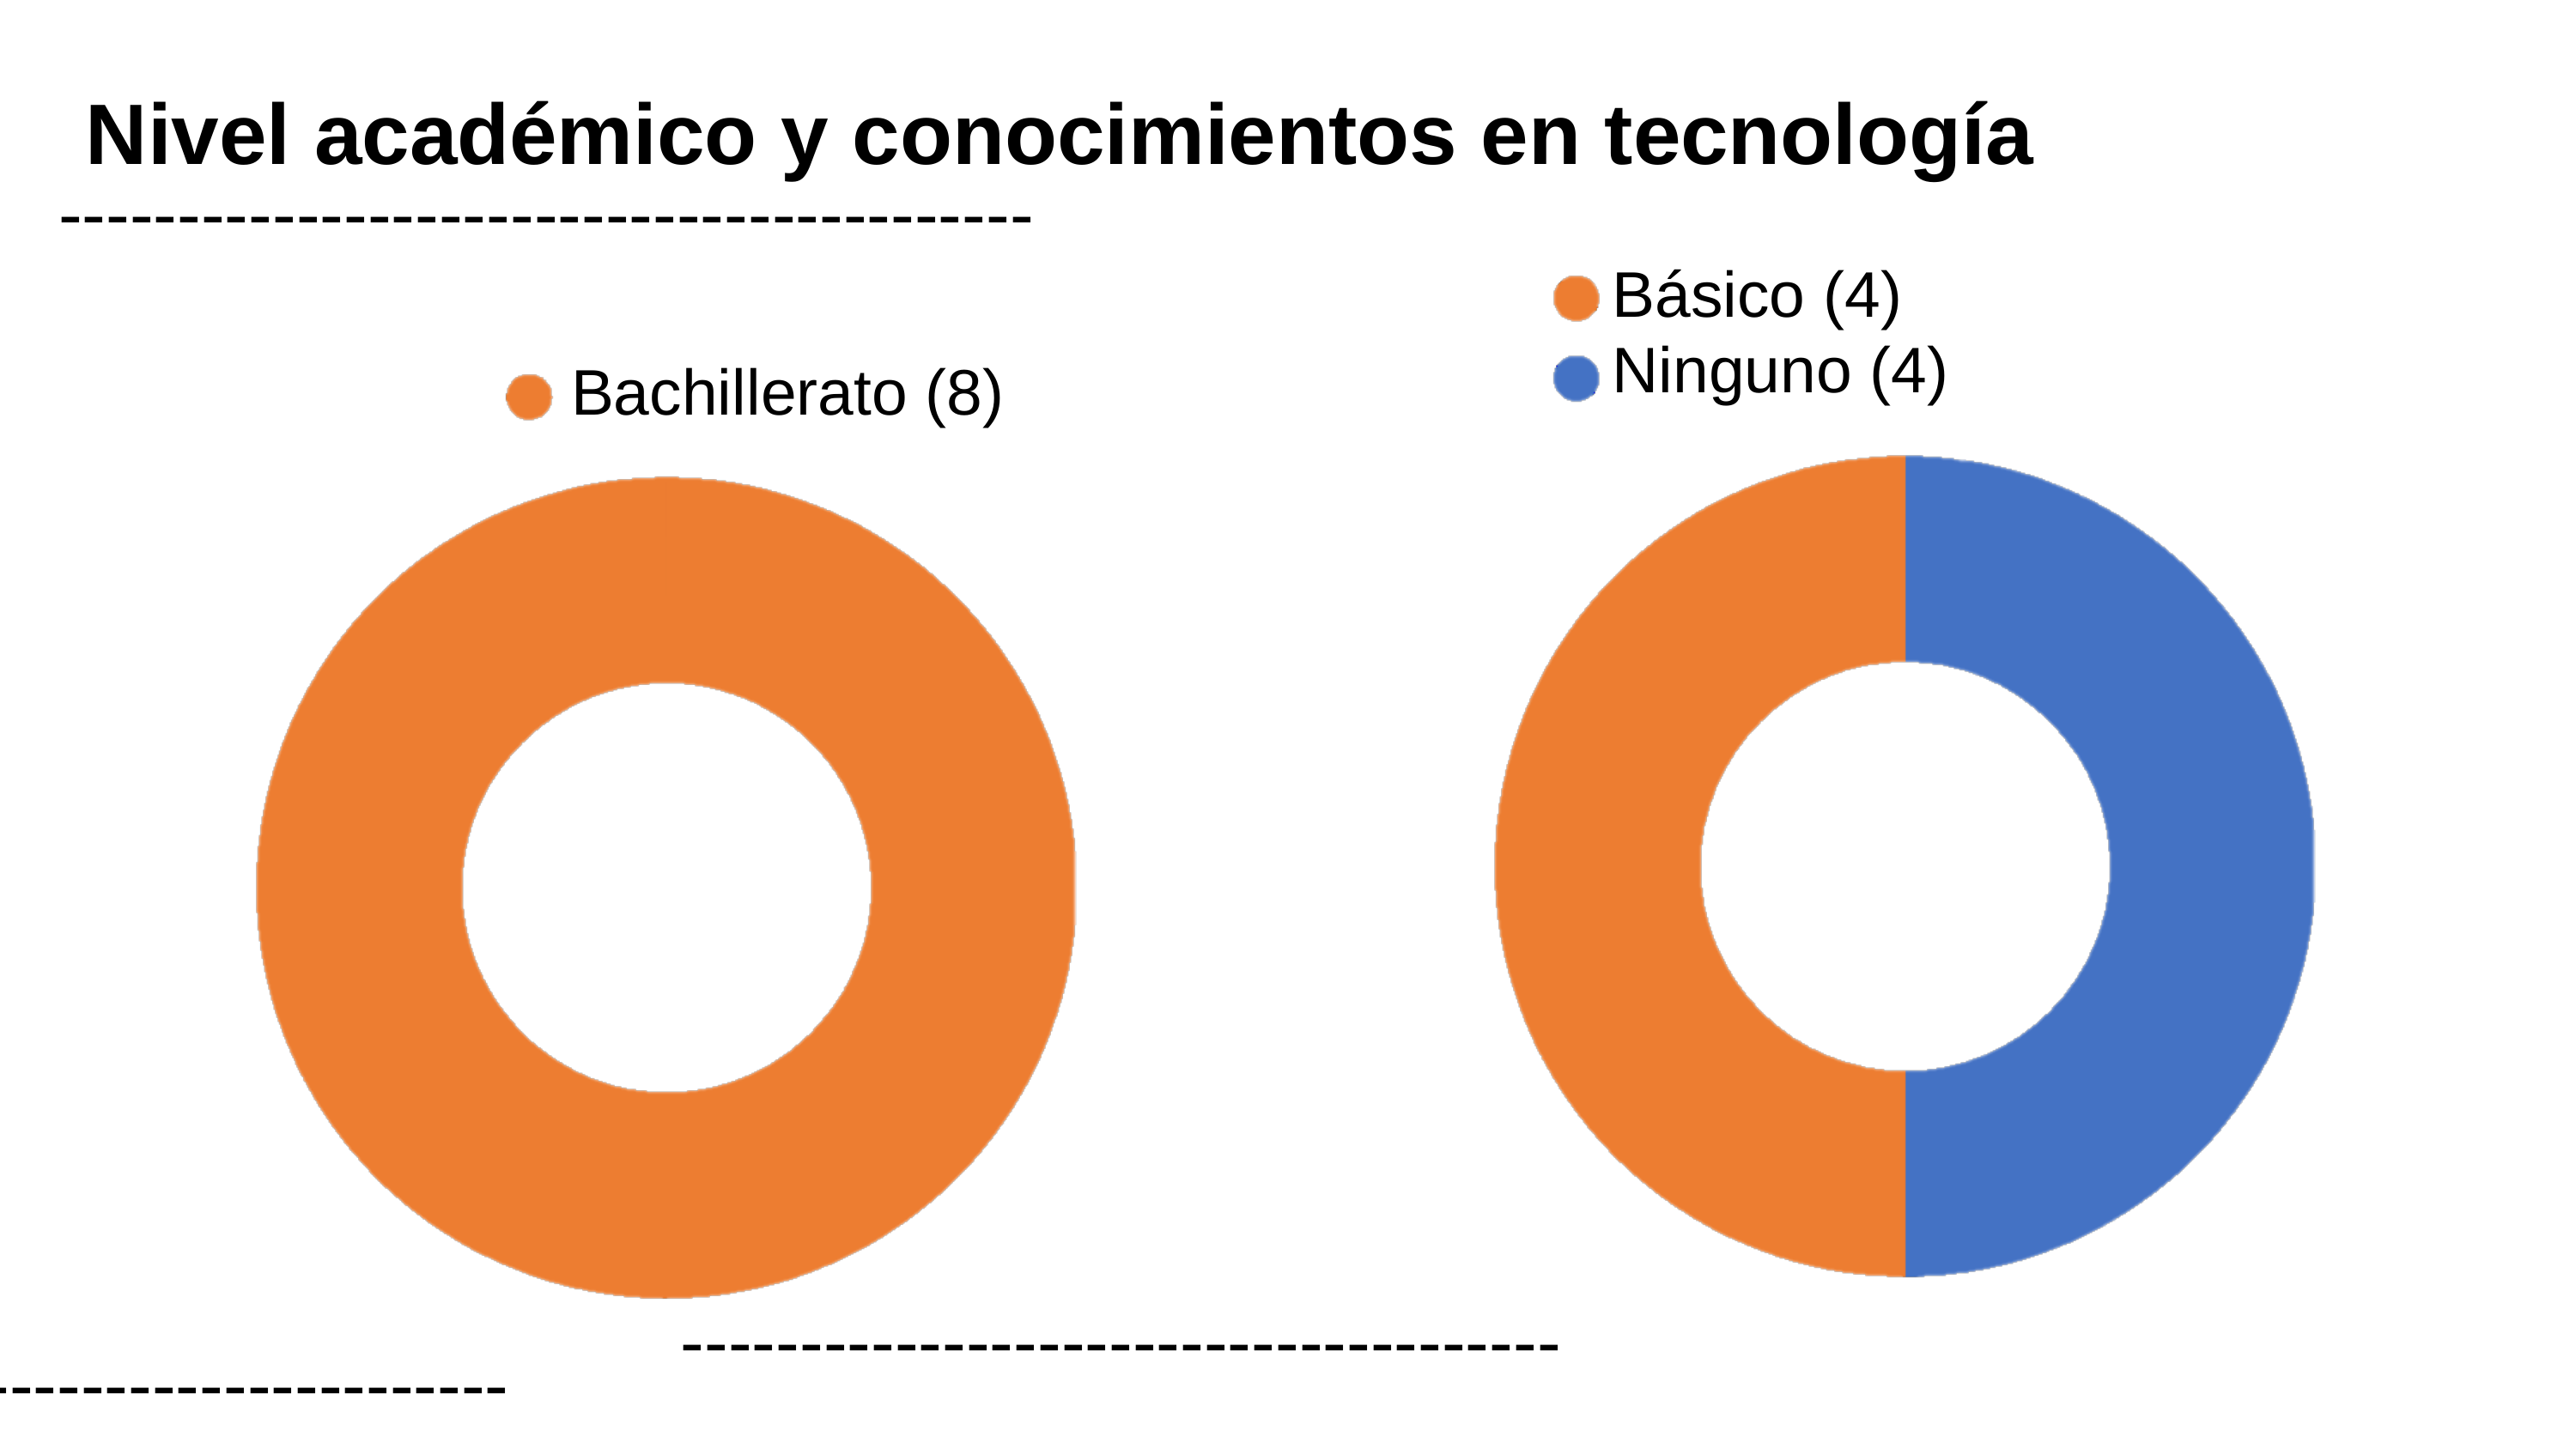

Nivel académico y conocimientos en tecnología
    -----------------------------------------

Básico (4)
Ninguno (4)
Bachillerato (8)

    -------------------------------------
    -------------------------------------